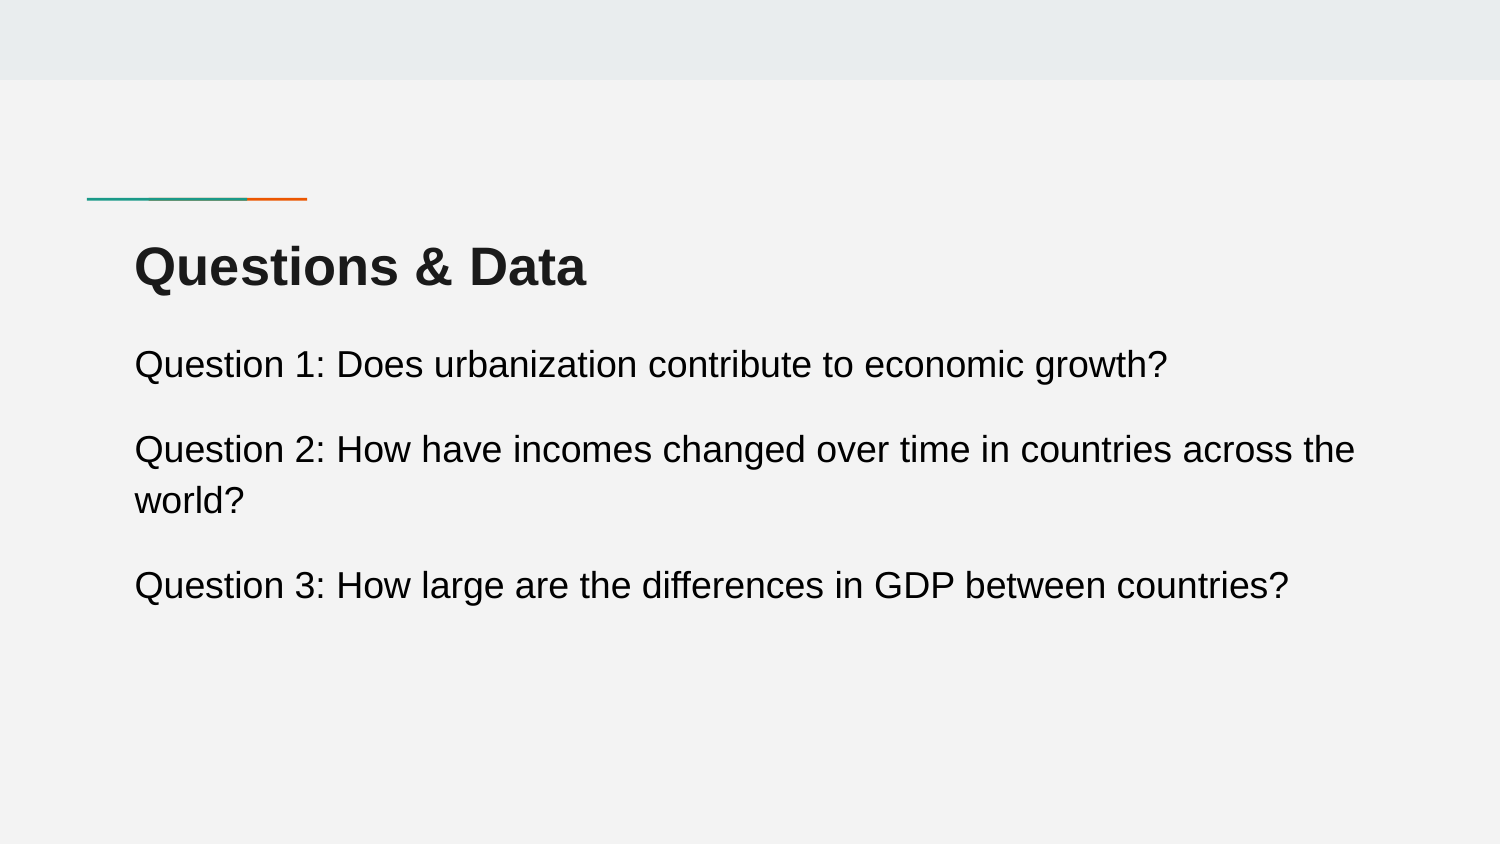

# Questions & Data
Question 1: Does urbanization contribute to economic growth?
Question 2: How have incomes changed over time in countries across the world?
Question 3: How large are the differences in GDP between countries?